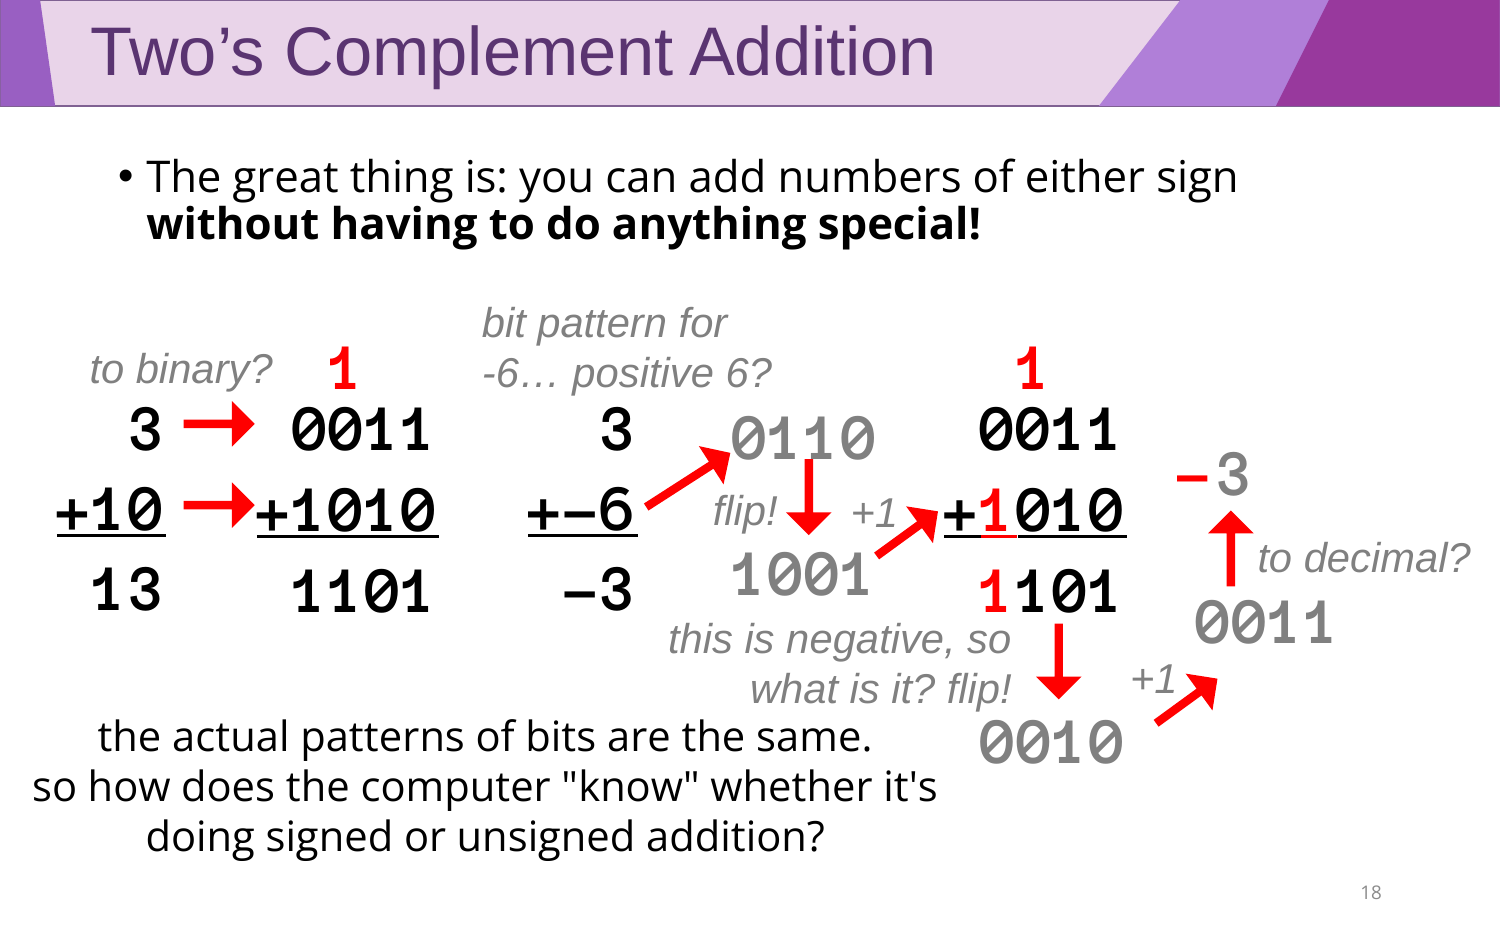

# Two’s Complement Addition
The great thing is: you can add numbers of either sign without having to do anything special!

bit pattern for
-6… positive 6?

  1
  1
to binary?

 0011
 0011
  3
+10
 13
  3
+-6
 -3
0110
-
3
+1010
+1010

flip!
+1

to decimal?

1001
 1101
 1101
0011
this is negative, so what is it? flip!

+1

0010
the actual patterns of bits are the same.
so how does the computer "know" whether it's
doing signed or unsigned addition?
18